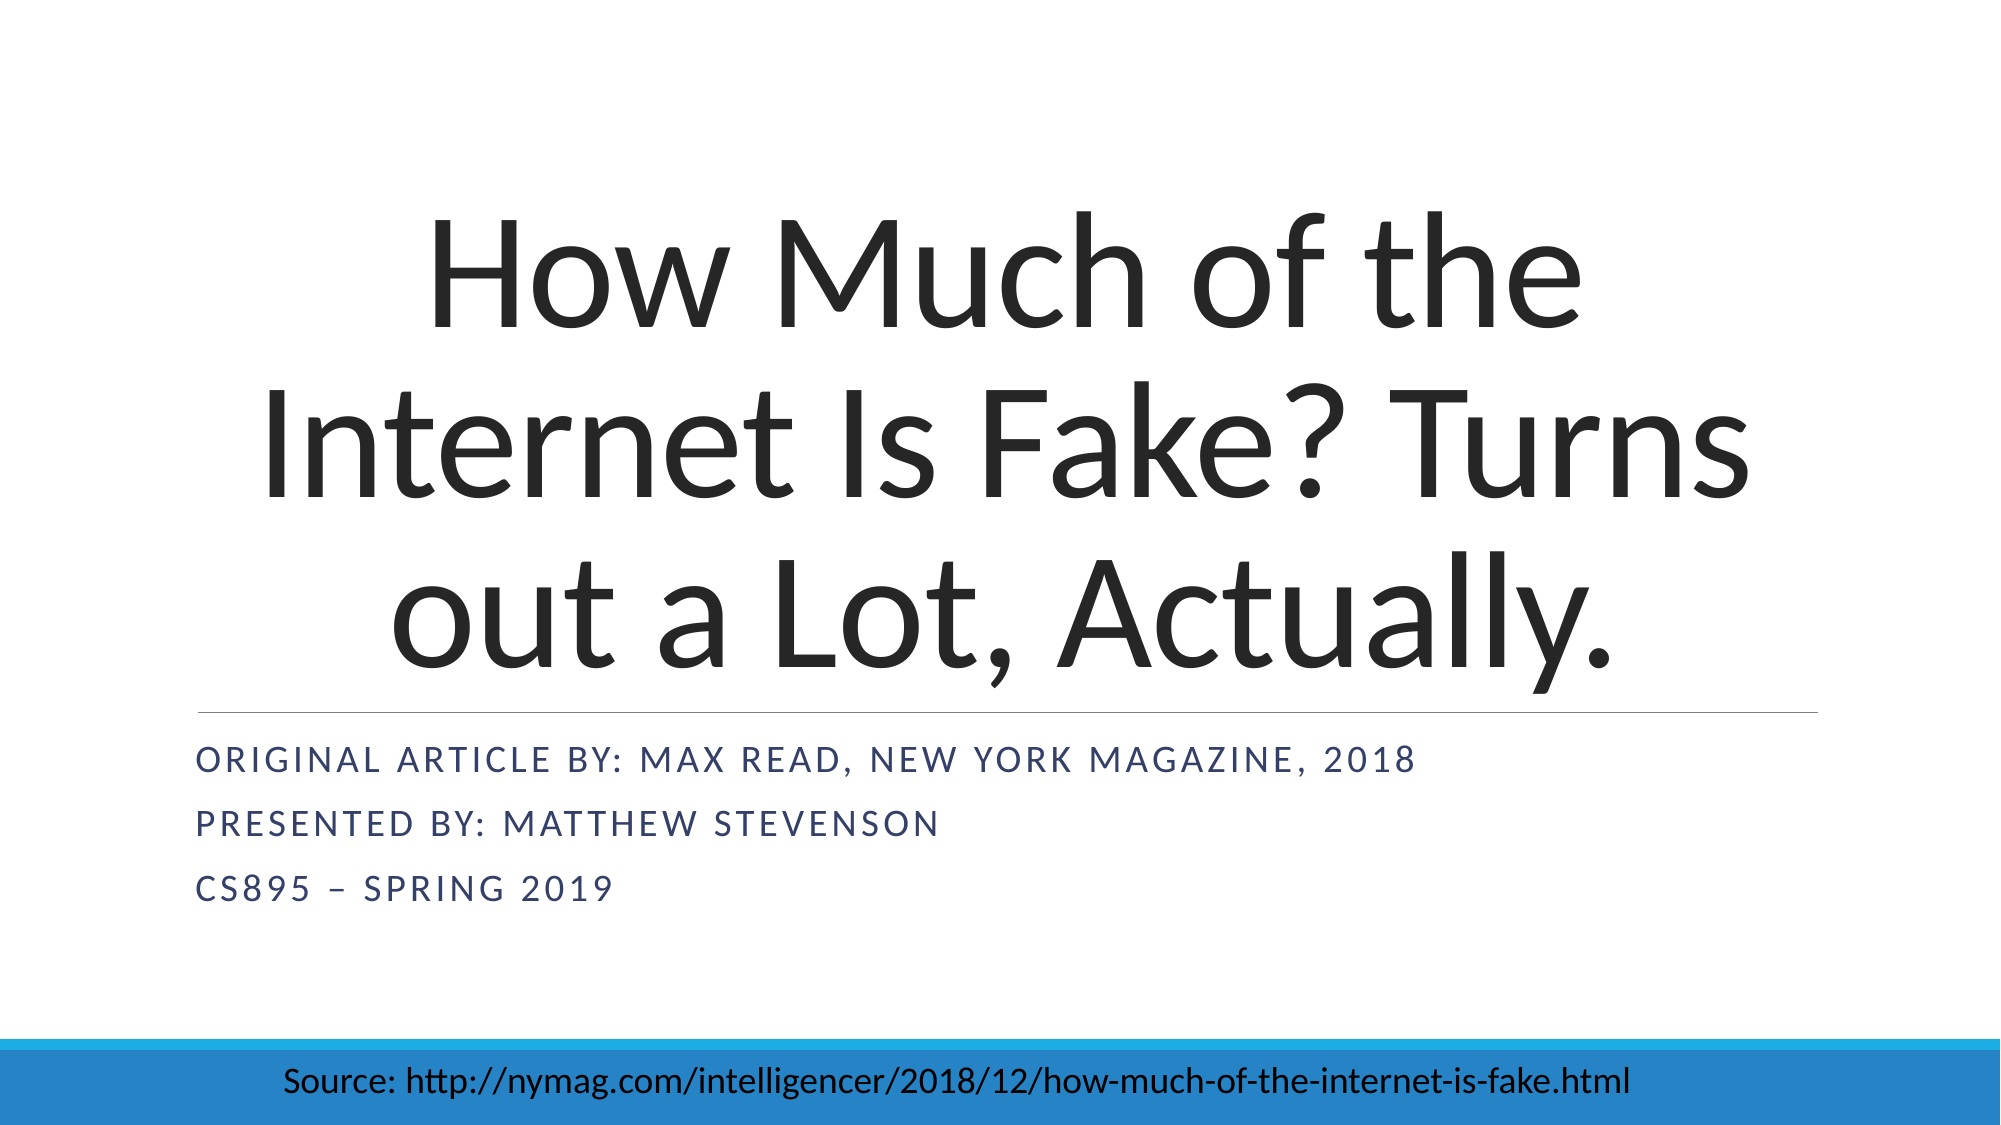

# How Much of the Internet Is Fake? Turns out a Lot, Actually.
Original Article BY: Max ReAd, New York Magazine, 2018
Presented By: Matthew Stevenson
CS895 – Spring 2019
Source: http://nymag.com/intelligencer/2018/12/how-much-of-the-internet-is-fake.html